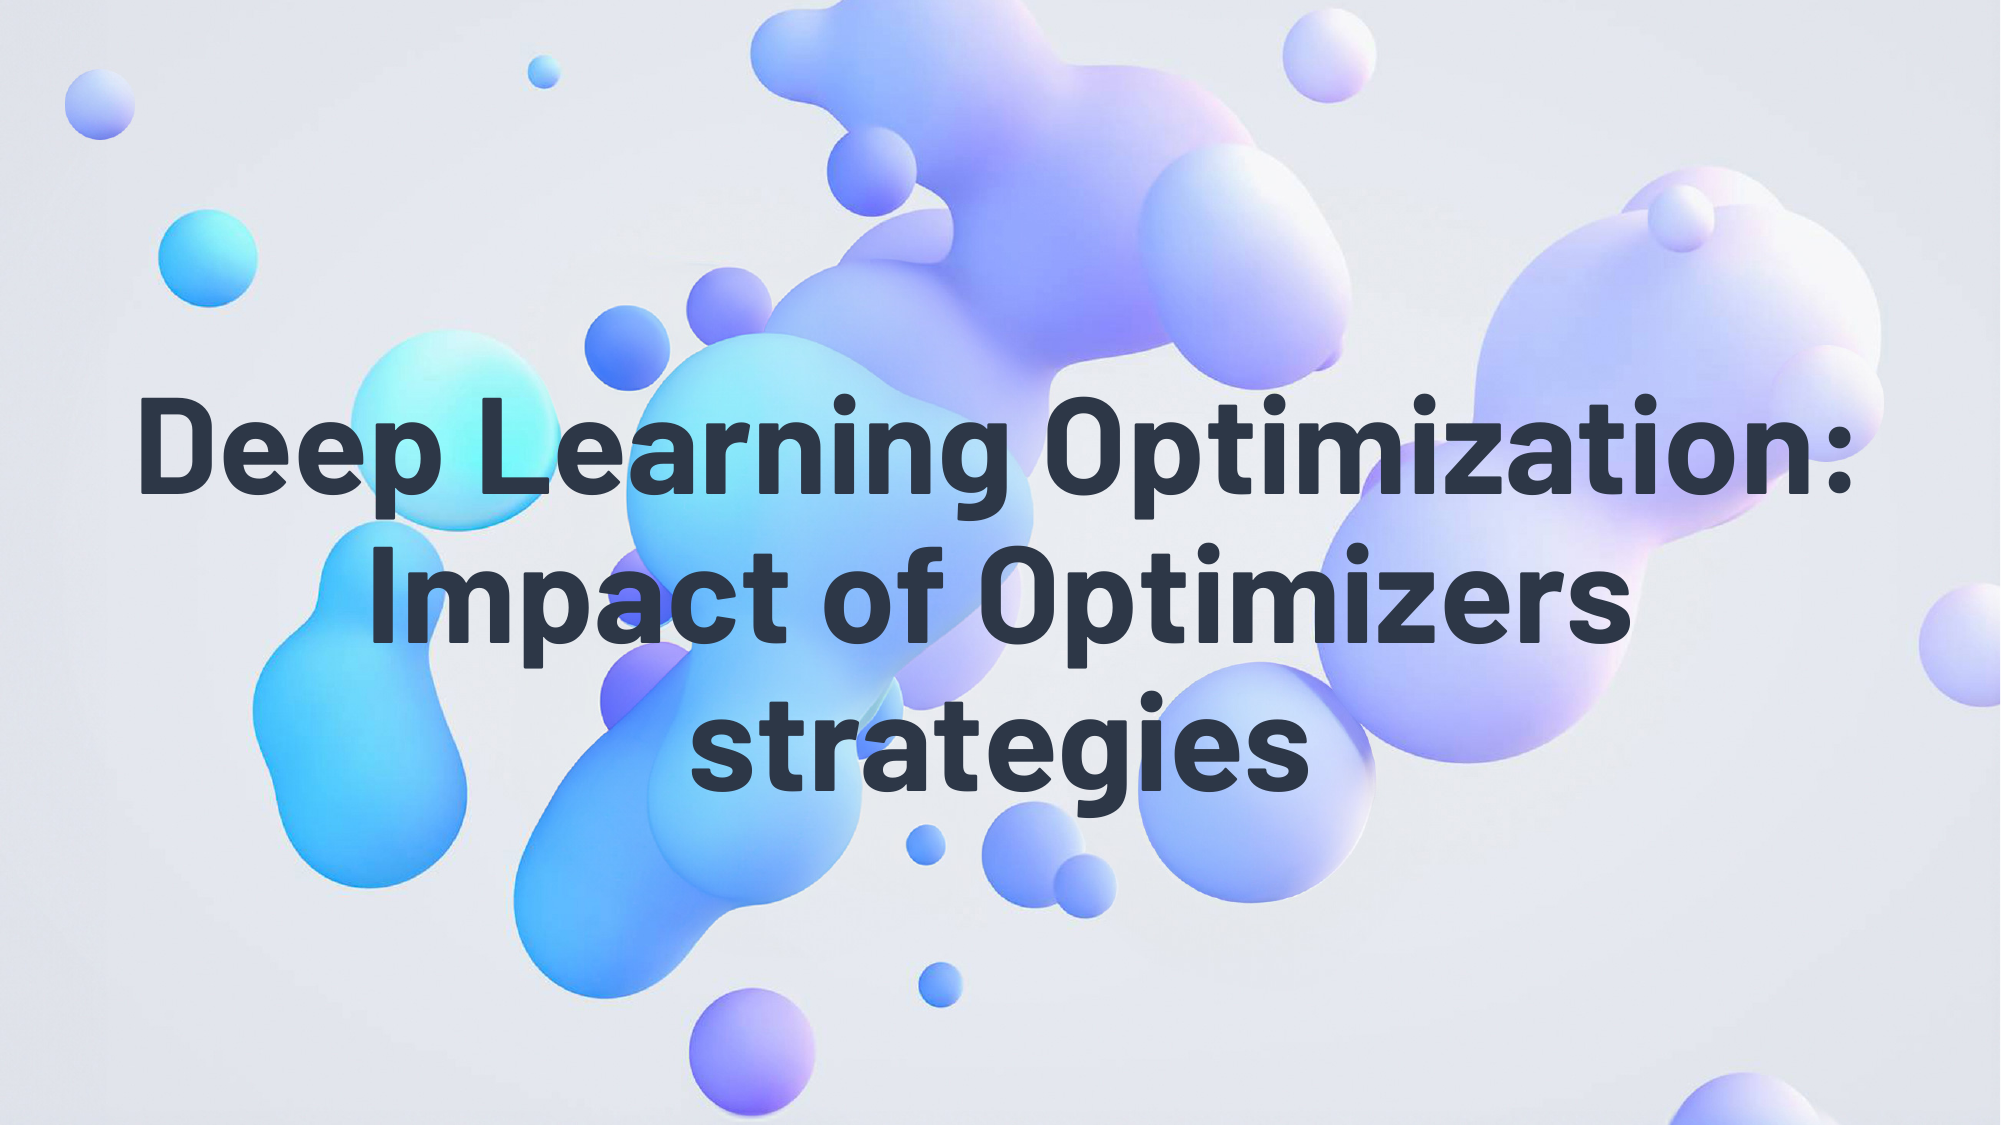

# Deep Learning Optimization: Impact of Optimizers strategies